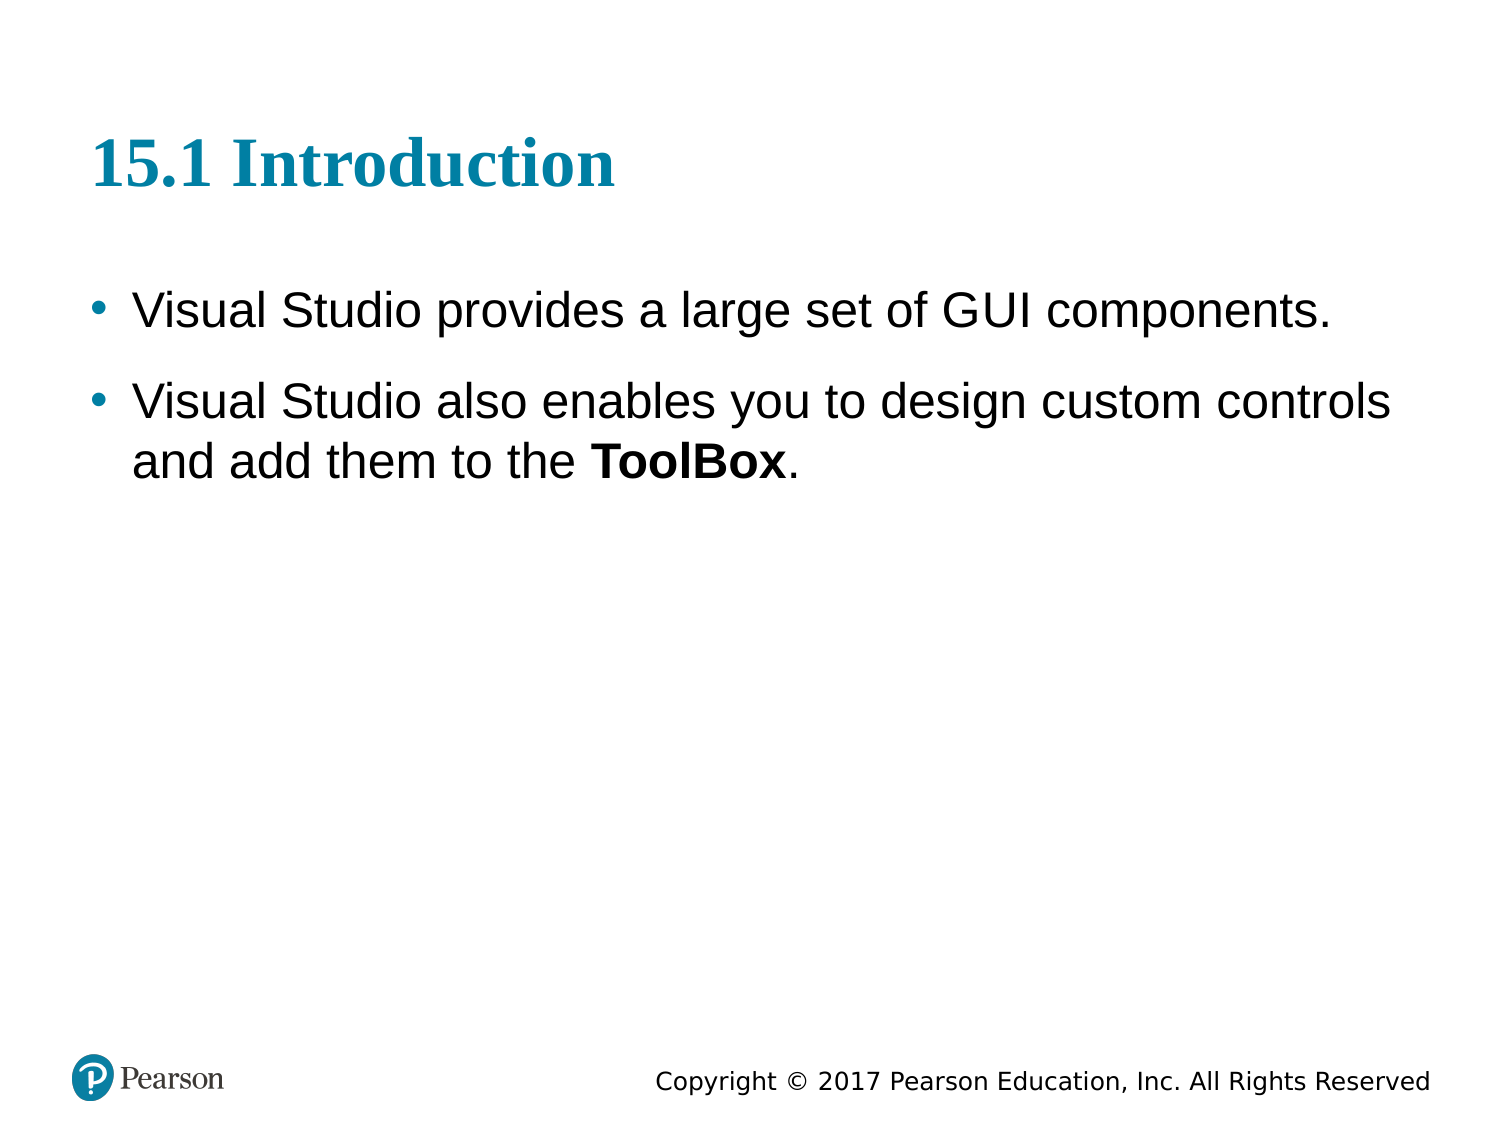

# 15.1 Introduction
Visual Studio provides a large set of G U I components.
Visual Studio also enables you to design custom controls and add them to the ToolBox.